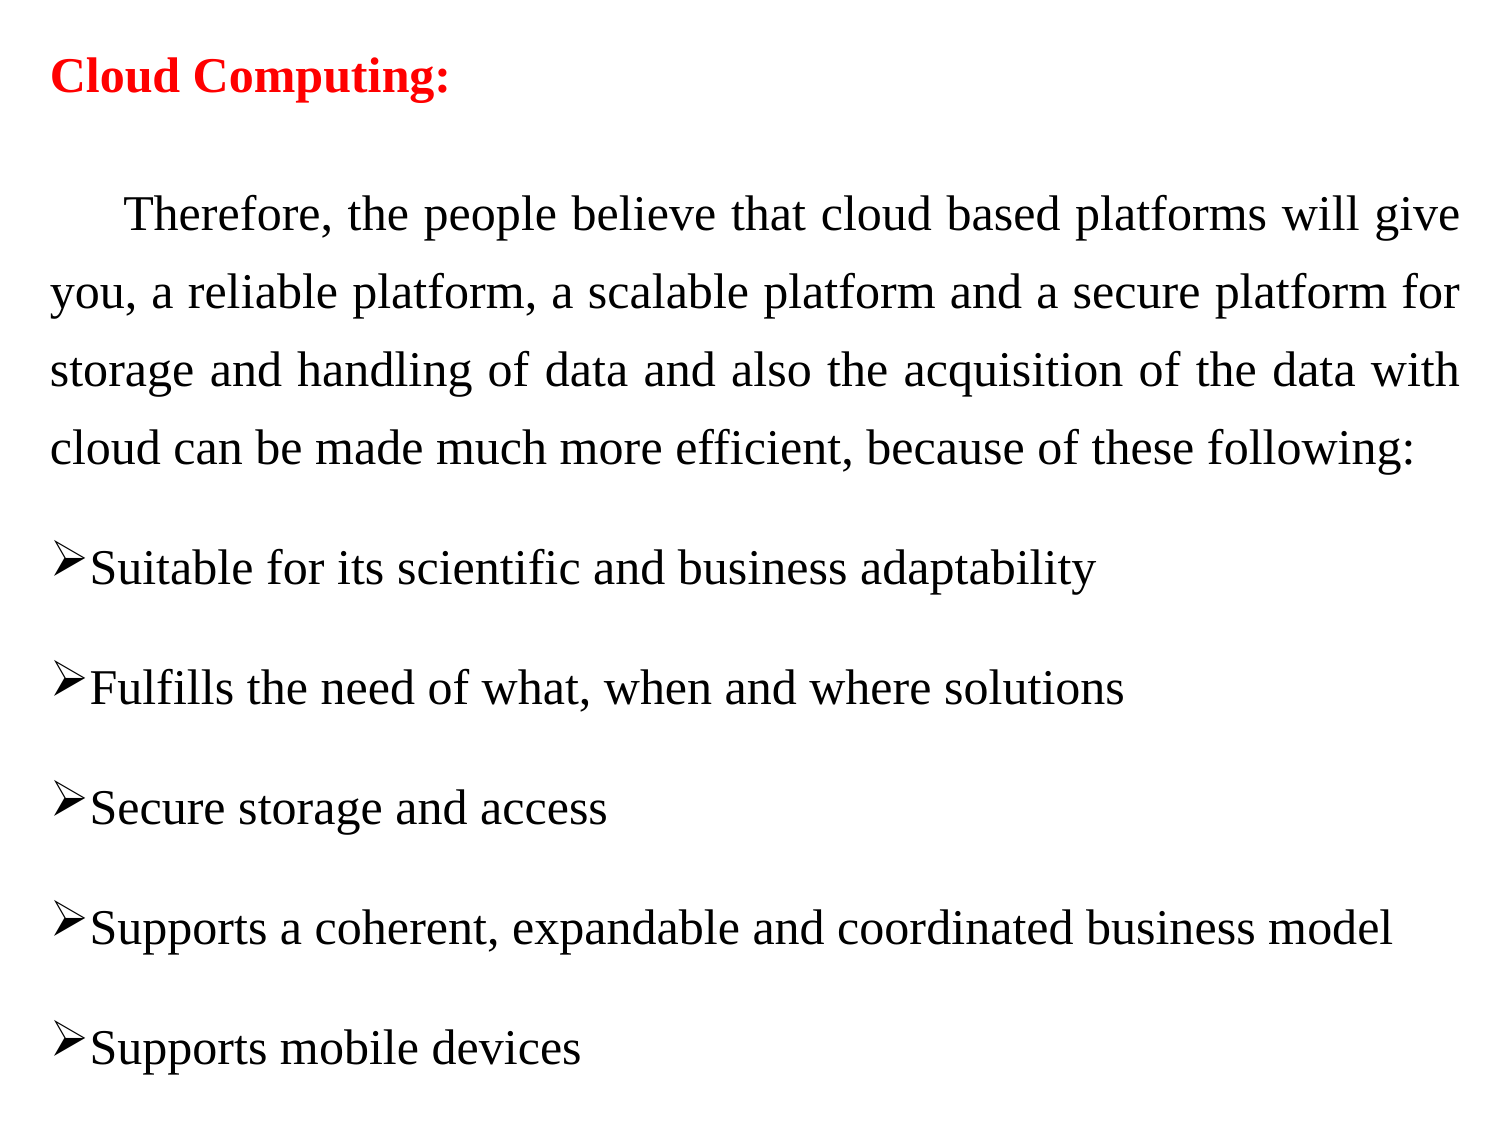

Cloud Computing:

     Therefore, the people believe that cloud based platforms will give you, a reliable platform, a scalable platform and a secure platform for storage and handling of data and also the acquisition of the data with cloud can be made much more efficient, because of these following:

Suitable for its scientific and business adaptability

Fulfills the need of what, when and where solutions

Secure storage and access

Supports a coherent, expandable and coordinated business model

Supports mobile devices